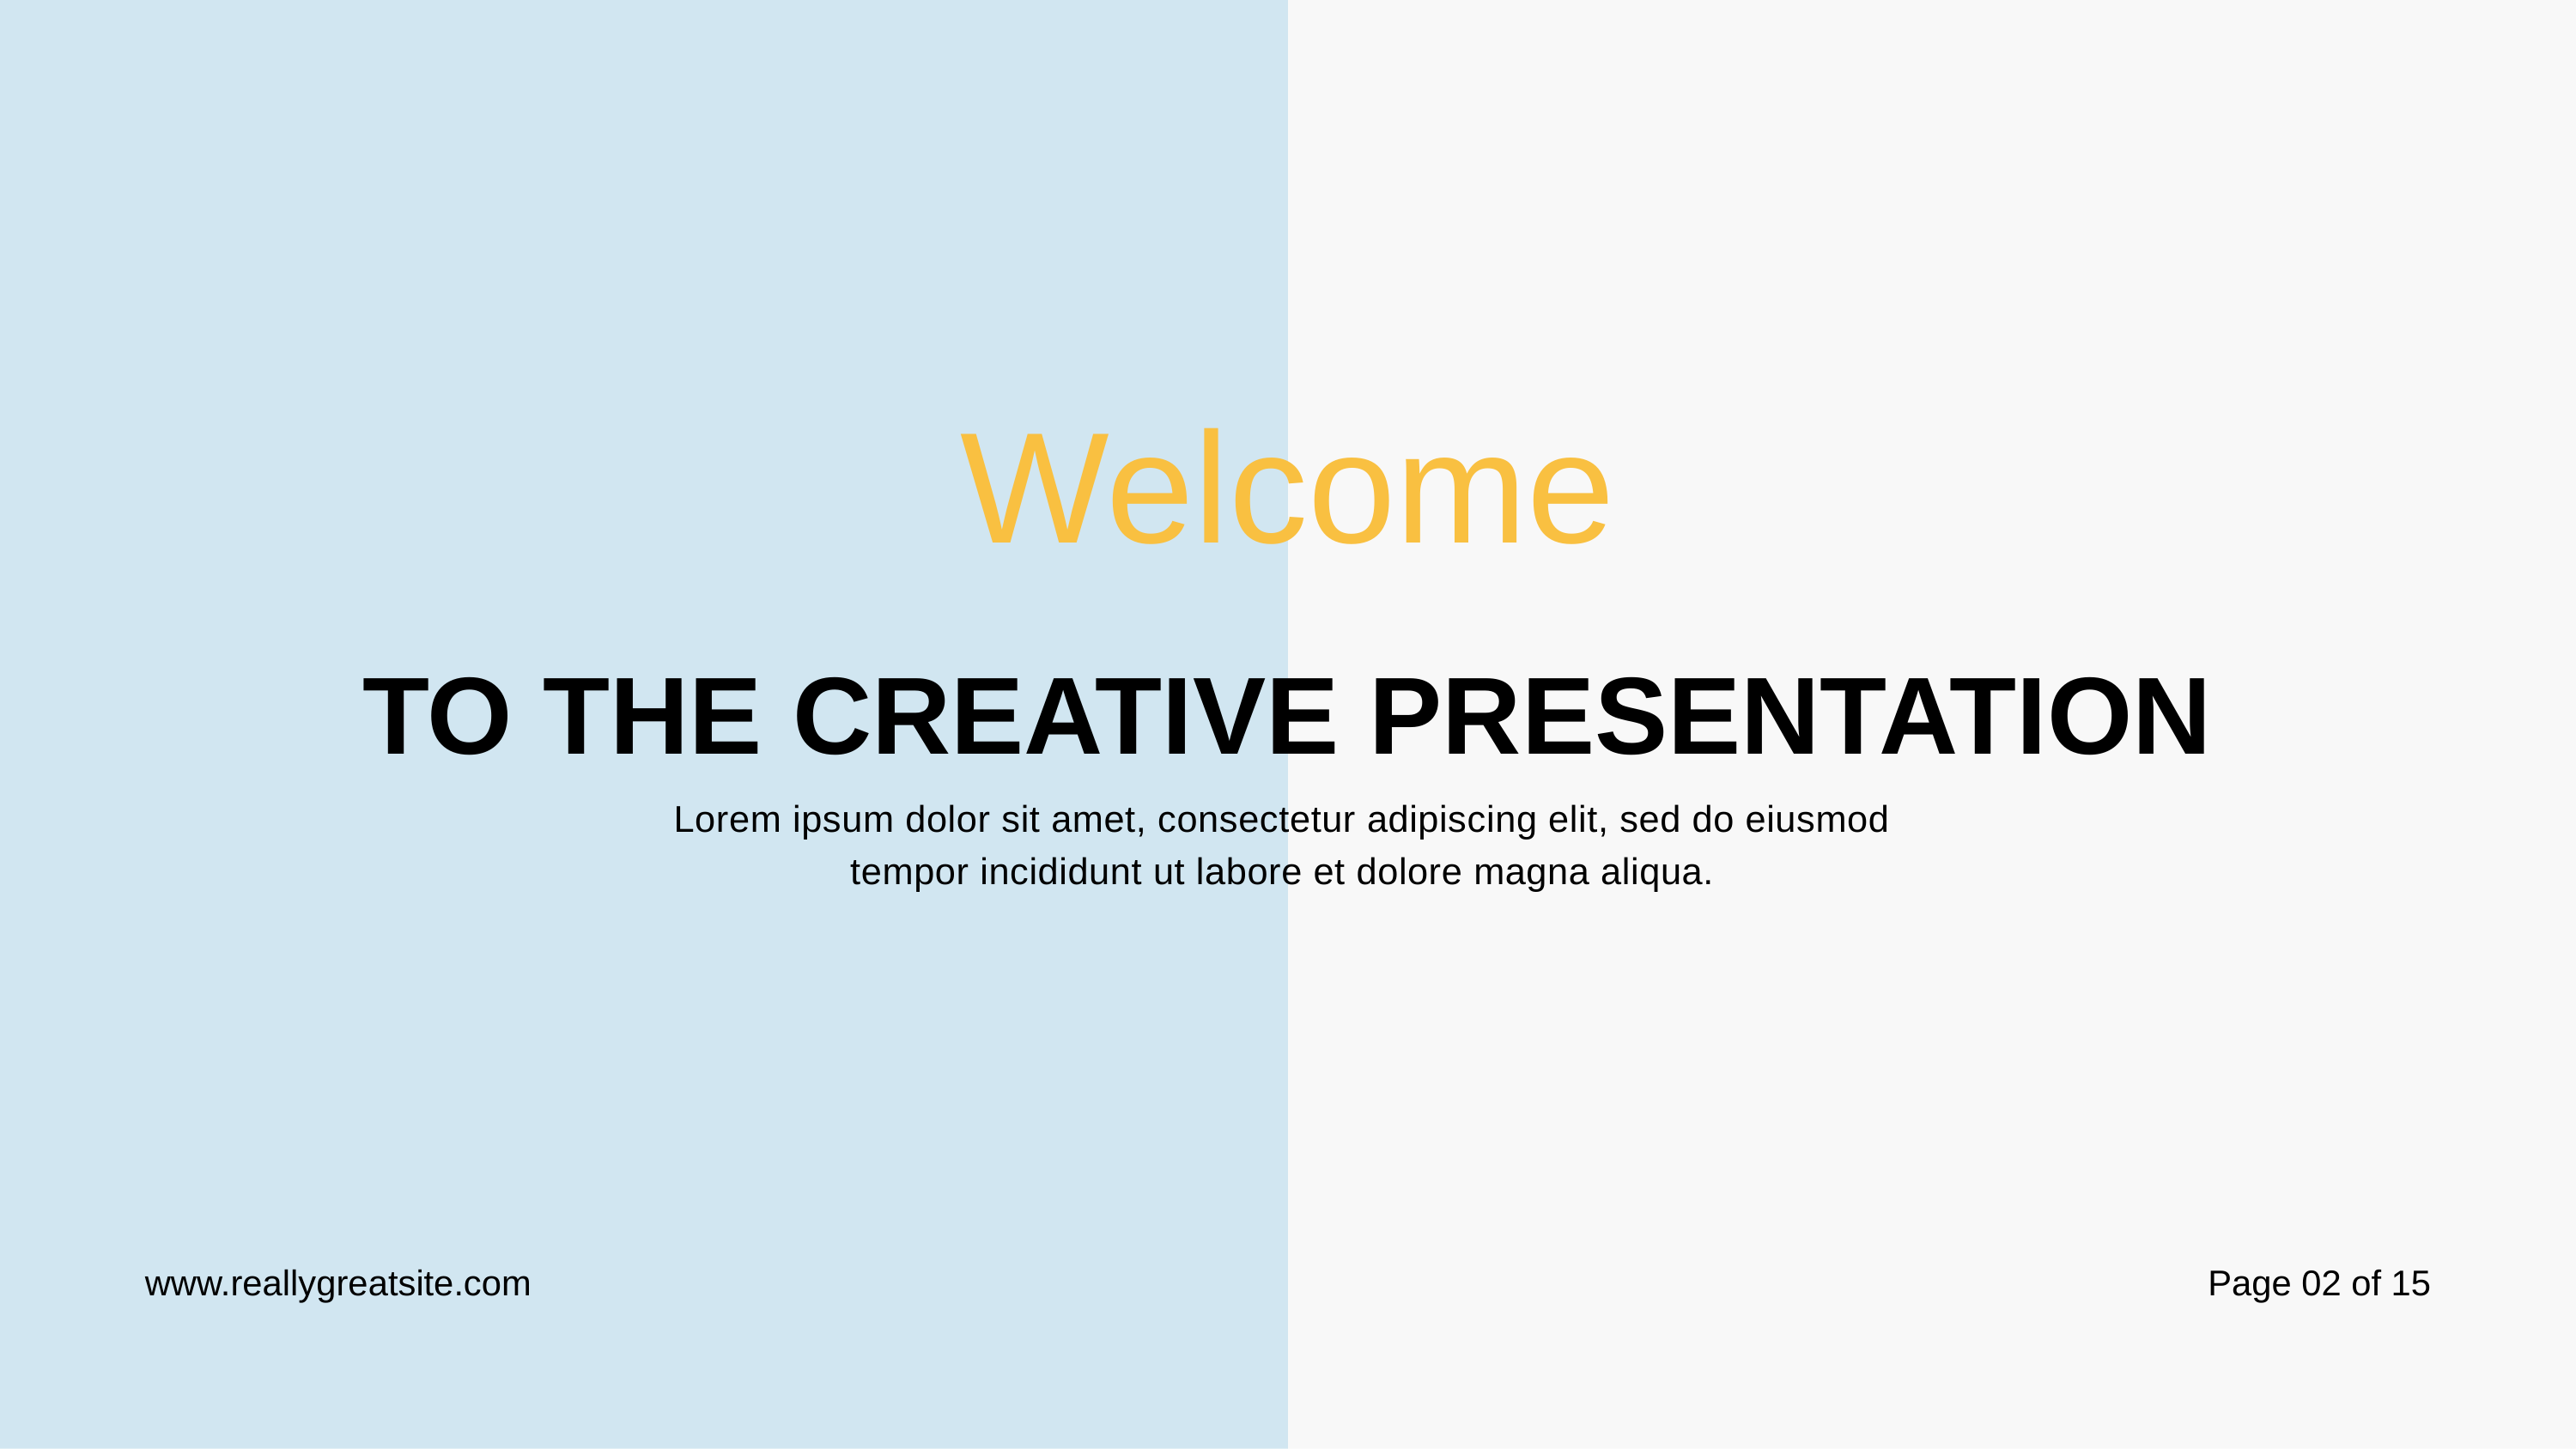

Welcome
TO THE CREATIVE PRESENTATION
Lorem ipsum dolor sit amet, consectetur adipiscing elit, sed do eiusmod
tempor incididunt ut labore et dolore magna aliqua.
www.reallygreatsite.com
Page 02 of 15